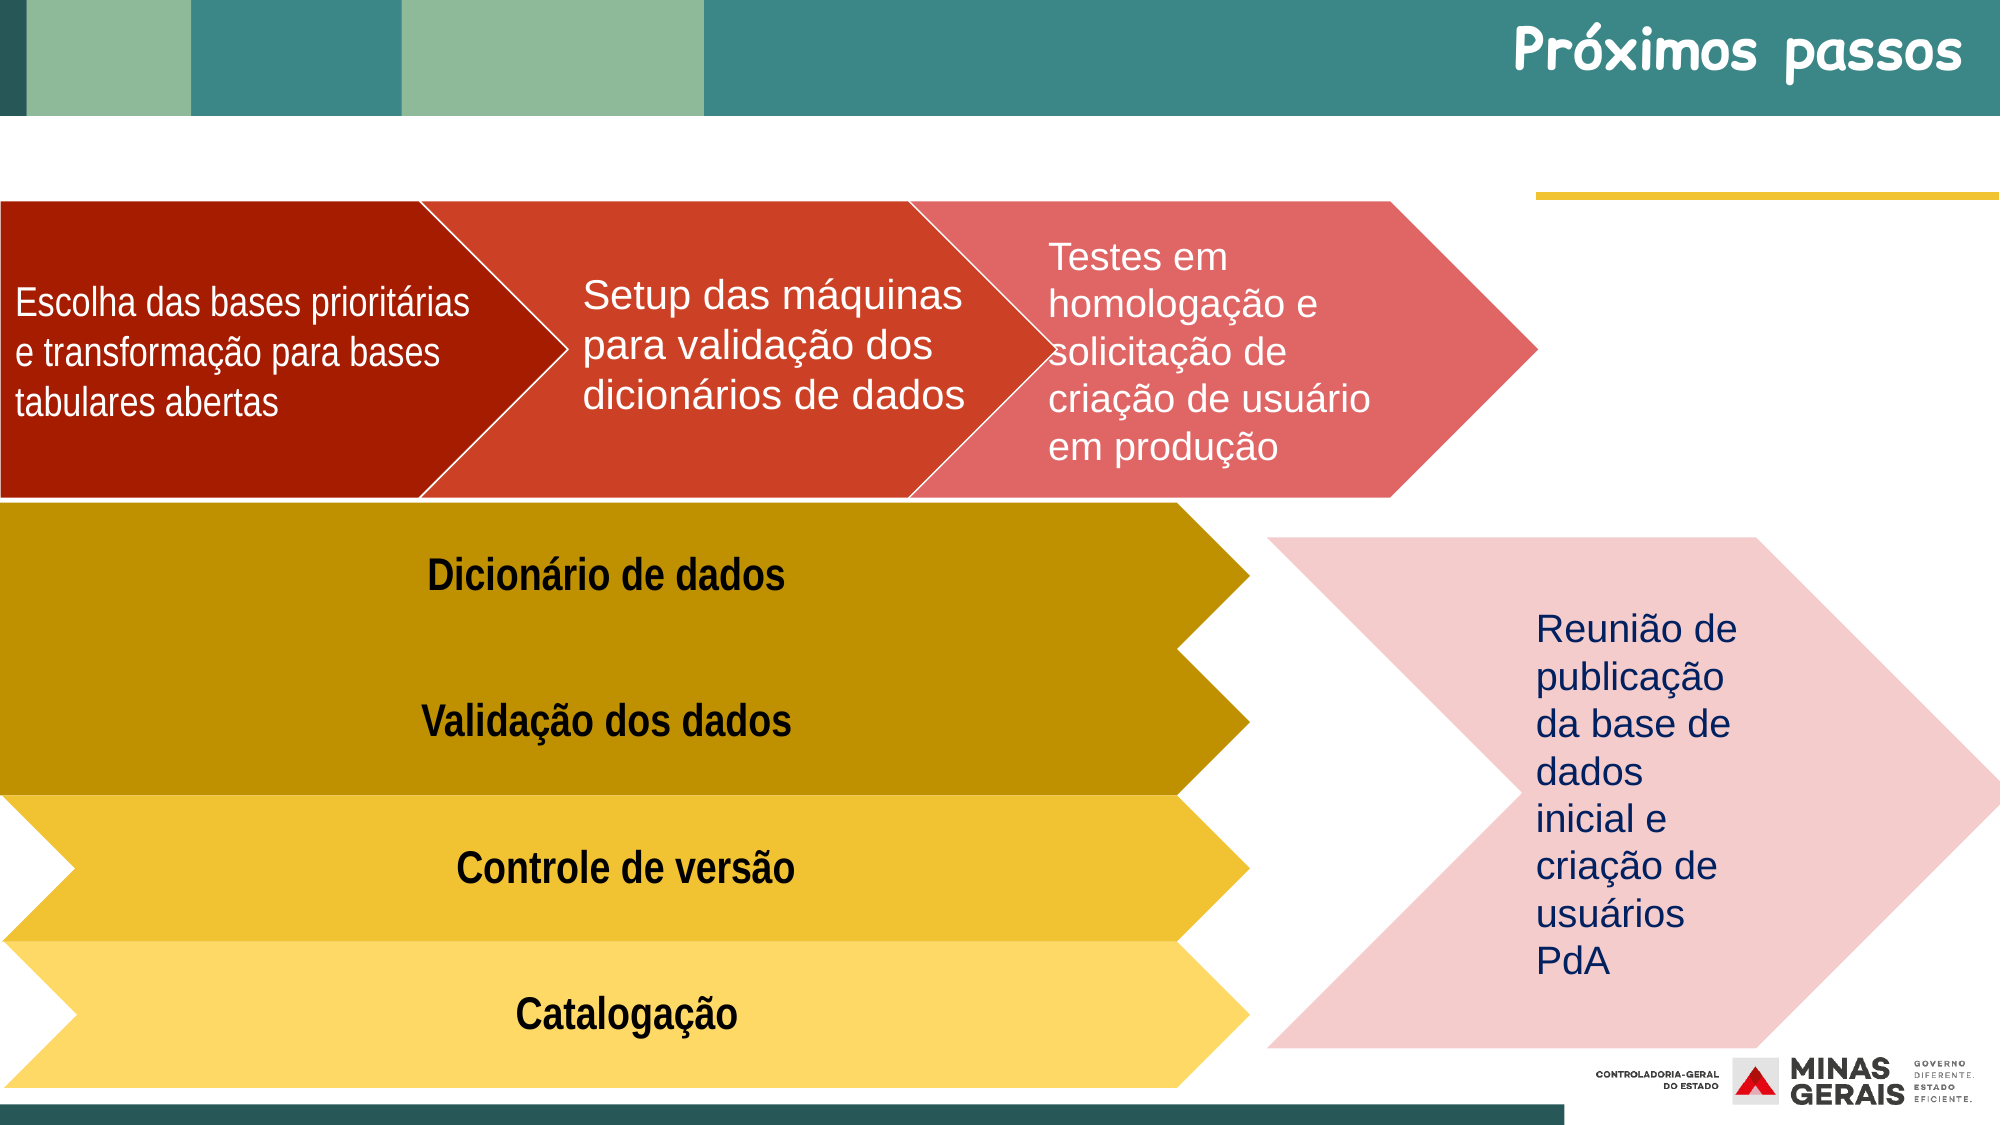

# Próximos passos

Escolha das bases prioritárias e transformação para bases tabulares abertas

Testes em homologação e   solicitação de criação de usuário em produção
Setup das máquinas para validação dos dicionários de dados

Dicionário de dados
Reunião de publicação da base de dados inicial e criação de usuários PdA
Validação dos dados
Controle de versão
Catalogação